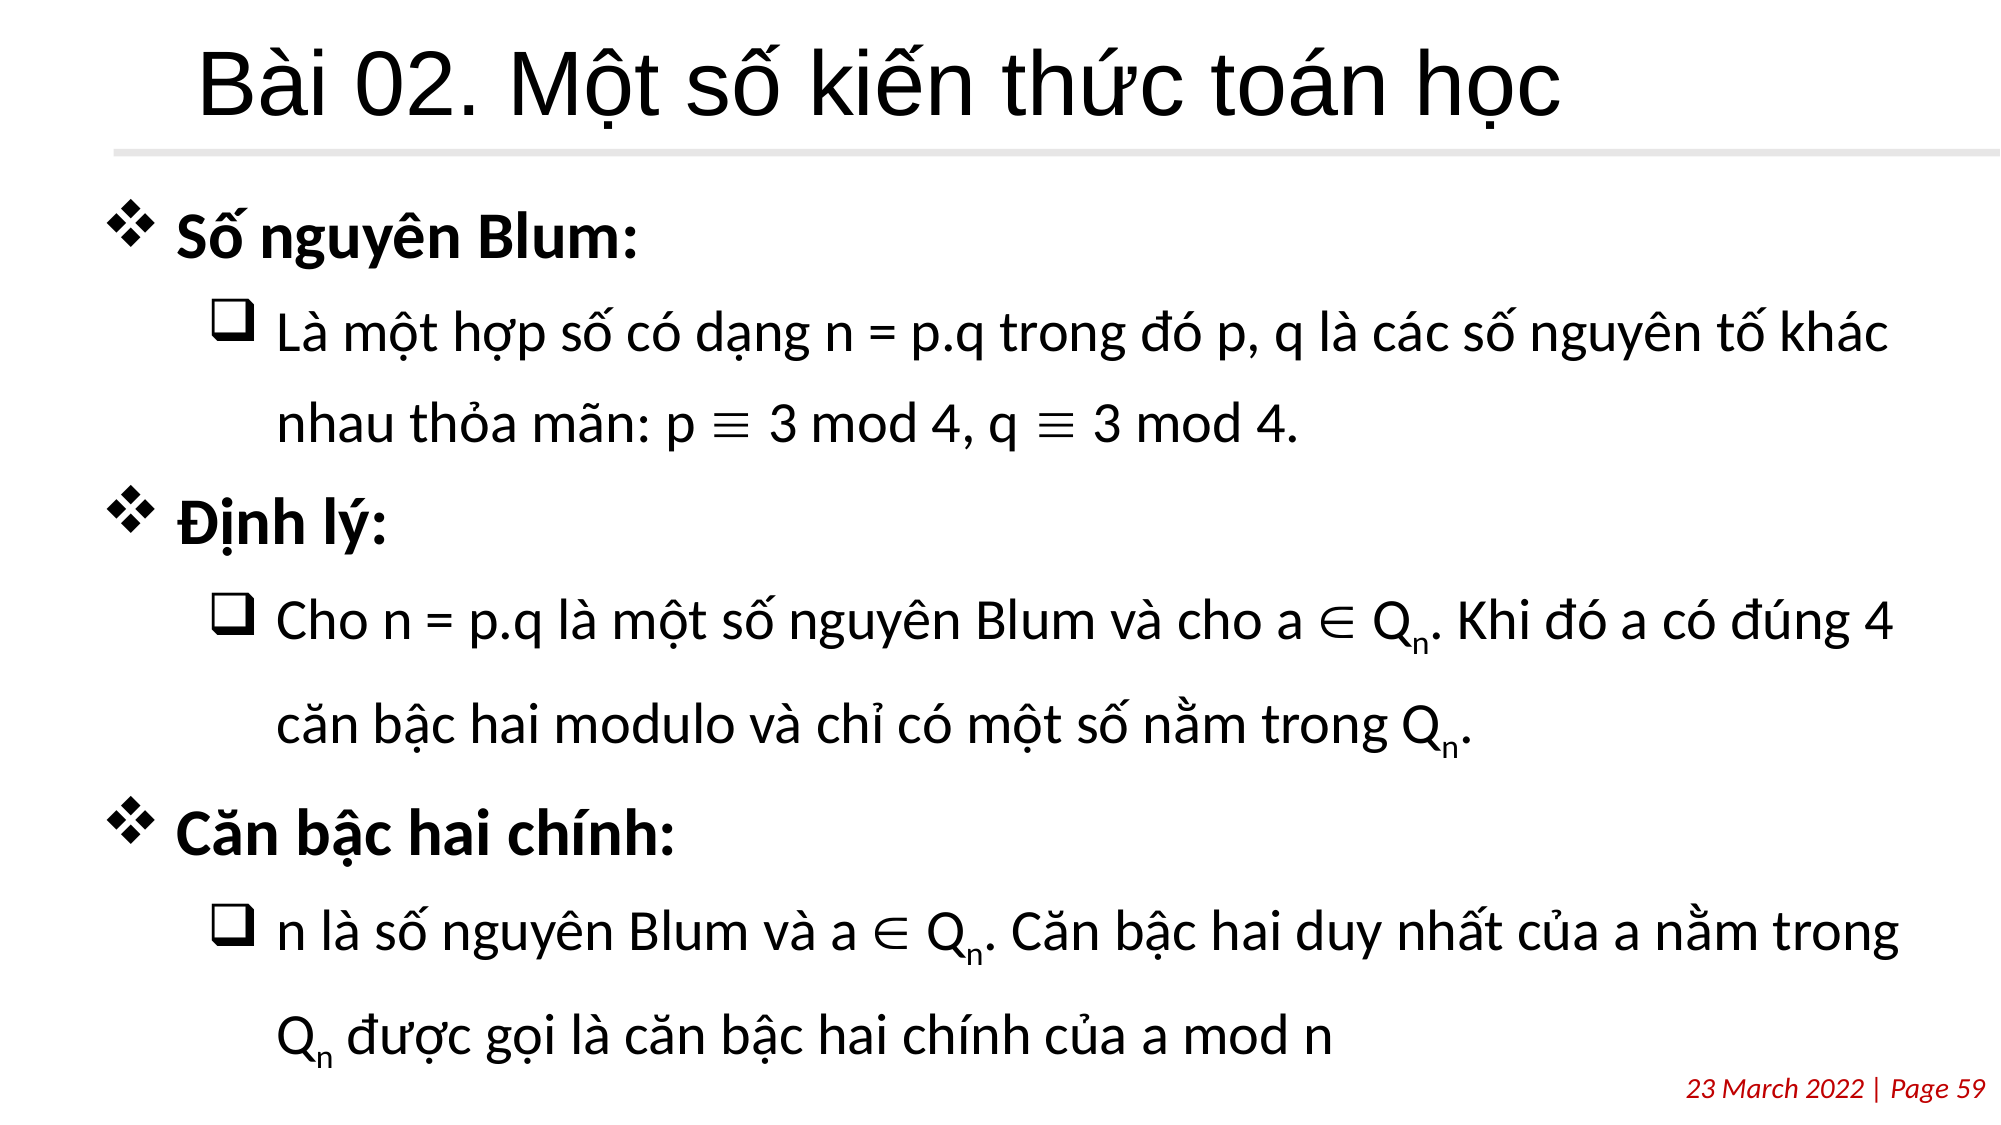

# Bài 02. Một số kiến thức toán học
Số nguyên Blum:
Là một hợp số có dạng n = p.q trong đó p, q là các số nguyên tố khác nhau thỏa mãn: p ≡ 3 mod 4, q ≡ 3 mod 4.
Định lý:
Cho n = p.q là một số nguyên Blum và cho a ∈ Qn. Khi đó a có đúng 4 căn bậc hai modulo và chỉ có một số nằm trong Qn.
Căn bậc hai chính:
n là số nguyên Blum và a ∈ Qn. Căn bậc hai duy nhất của a nằm trong Qn được gọi là căn bậc hai chính của a mod n